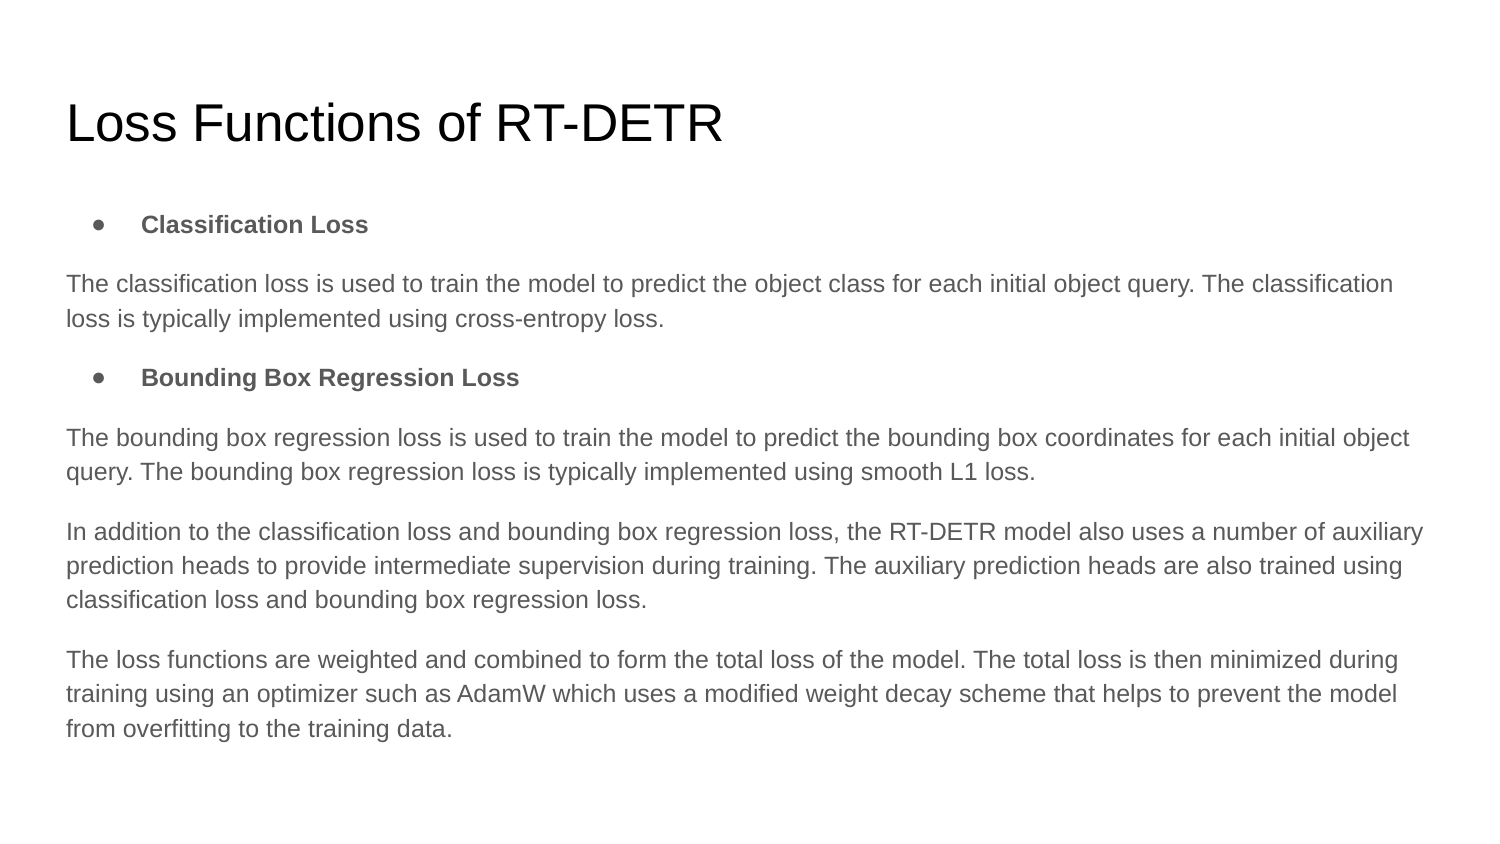

# Loss Functions of RT-DETR
Classification Loss
The classification loss is used to train the model to predict the object class for each initial object query. The classification loss is typically implemented using cross-entropy loss.
Bounding Box Regression Loss
The bounding box regression loss is used to train the model to predict the bounding box coordinates for each initial object query. The bounding box regression loss is typically implemented using smooth L1 loss.
In addition to the classification loss and bounding box regression loss, the RT-DETR model also uses a number of auxiliary prediction heads to provide intermediate supervision during training. The auxiliary prediction heads are also trained using classification loss and bounding box regression loss.
The loss functions are weighted and combined to form the total loss of the model. The total loss is then minimized during training using an optimizer such as AdamW which uses a modified weight decay scheme that helps to prevent the model from overfitting to the training data.